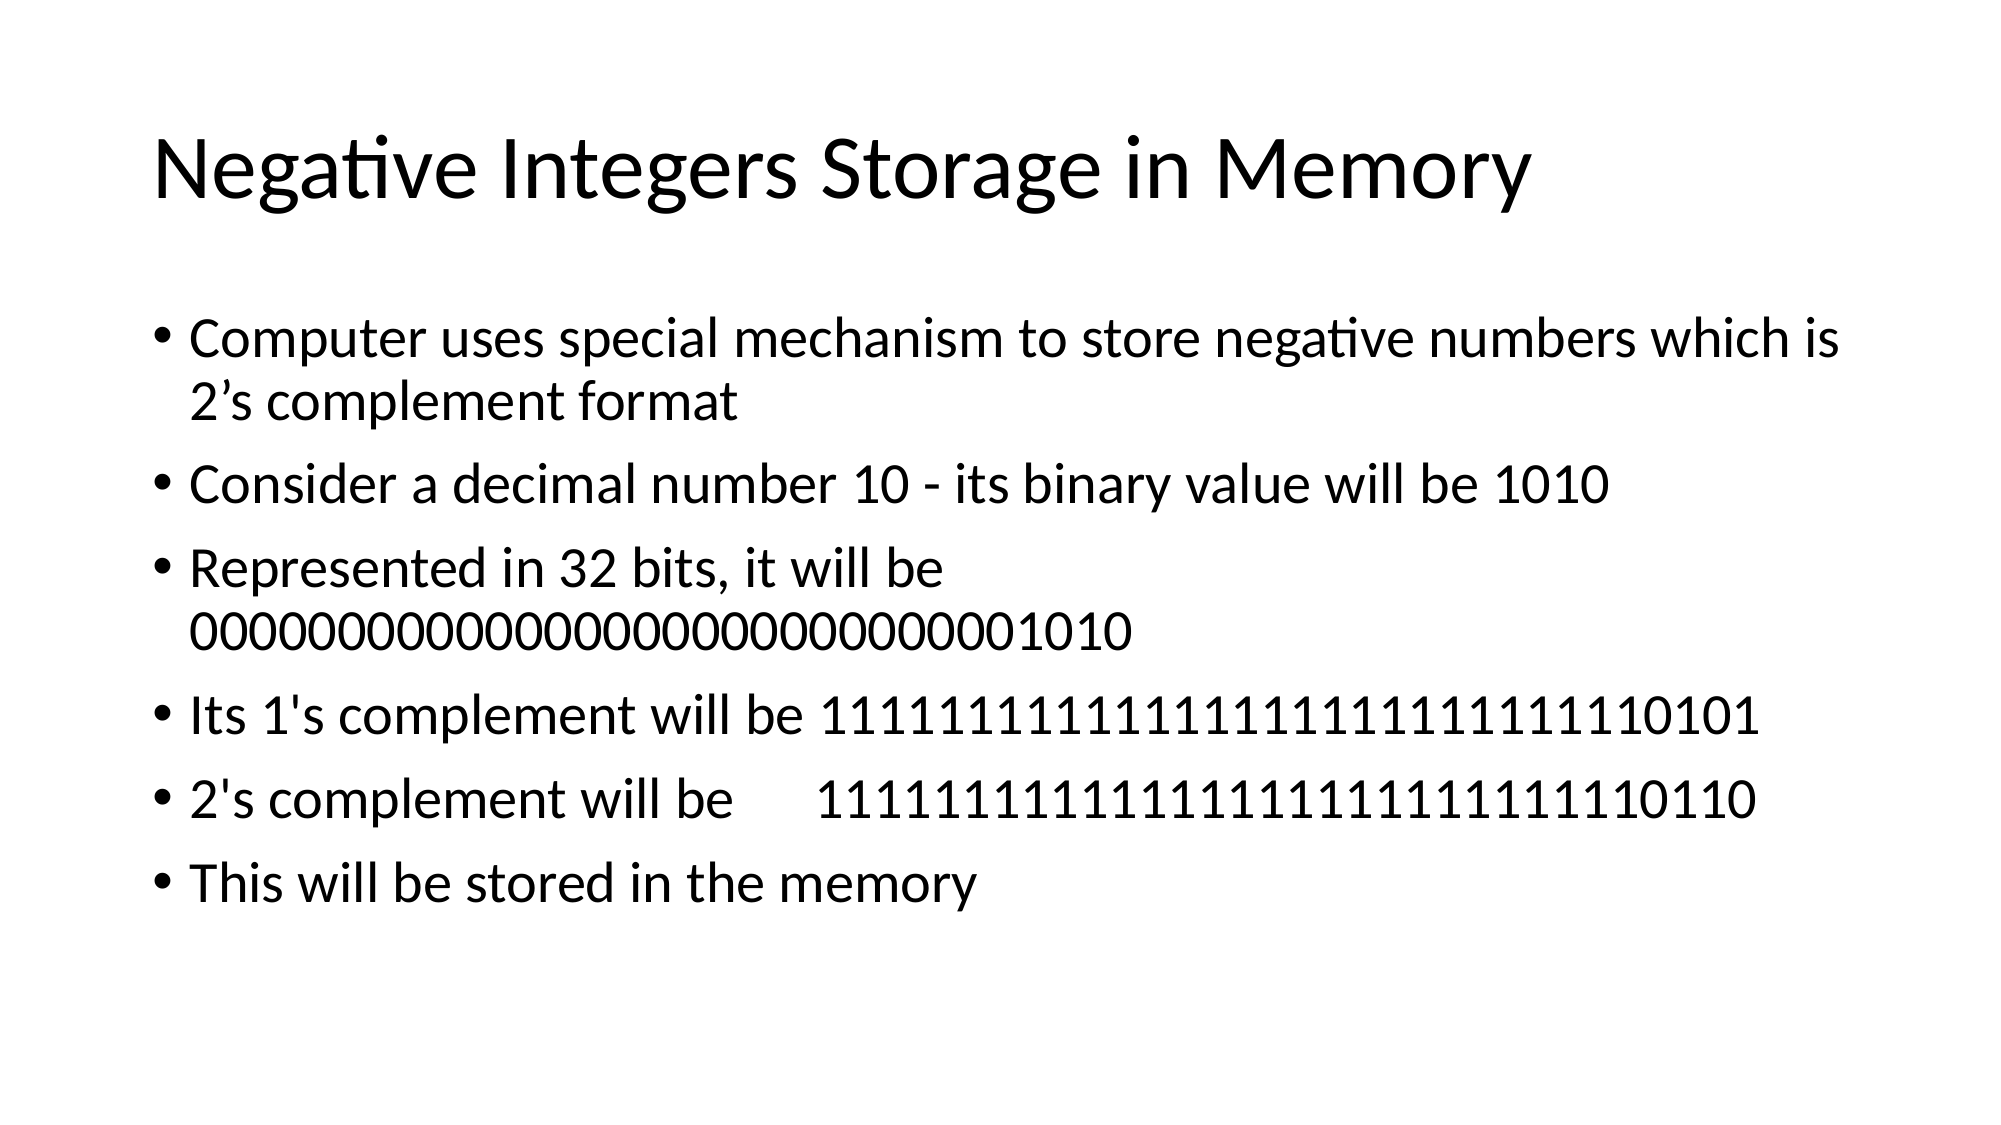

# Negative Integers Storage in Memory
Computer uses special mechanism to store negative numbers which is 2’s complement format
Consider a decimal number 10 - its binary value will be 1010
Represented in 32 bits, it will be 00000000000000000000000000001010
Its 1's complement will be 11111111111111111111111111110101
2's complement will be      11111111111111111111111111110110
This will be stored in the memory